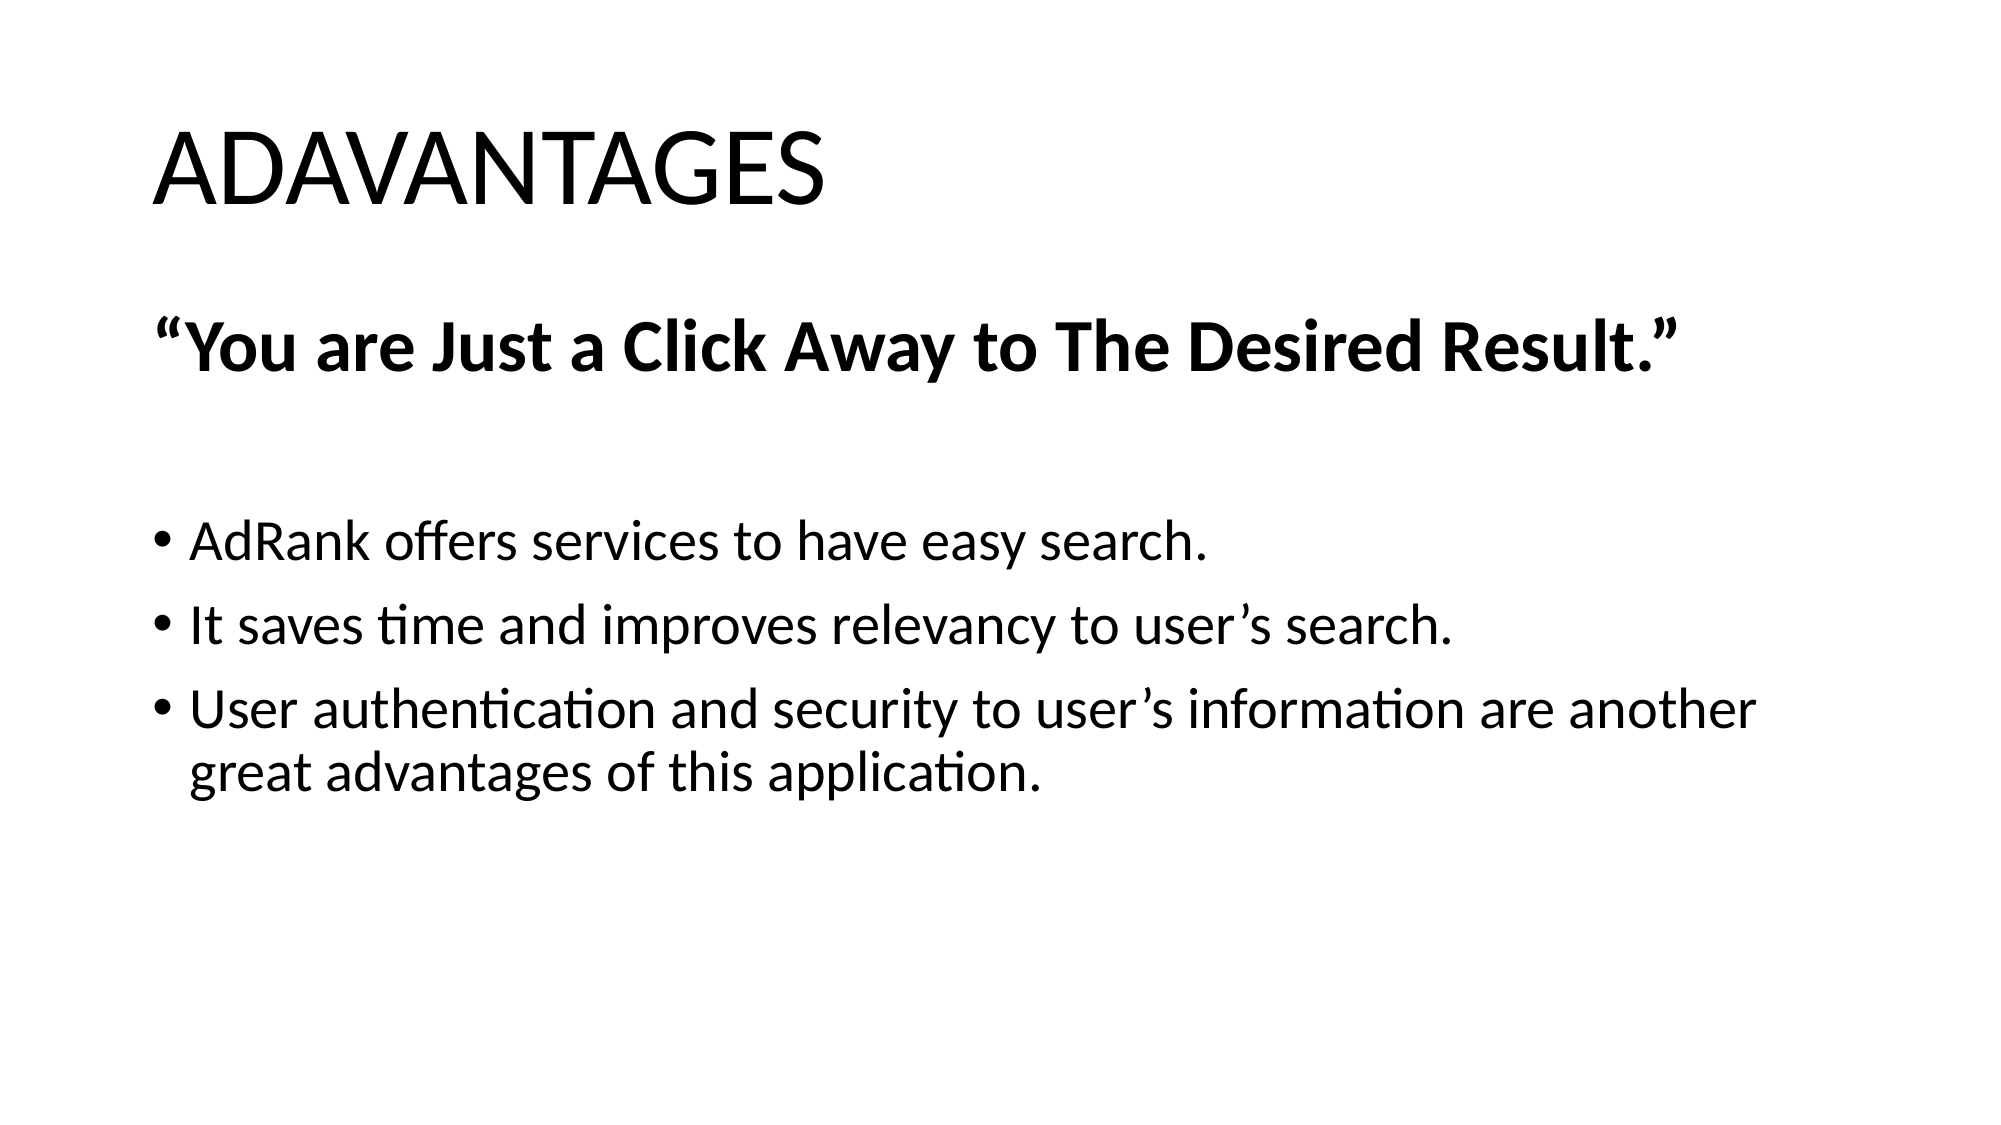

# ADAVANTAGES
“You are Just a Click Away to The Desired Result.”

AdRank offers services to have easy search.
It saves time and improves relevancy to user’s search.
User authentication and security to user’s information are another great advantages of this application.